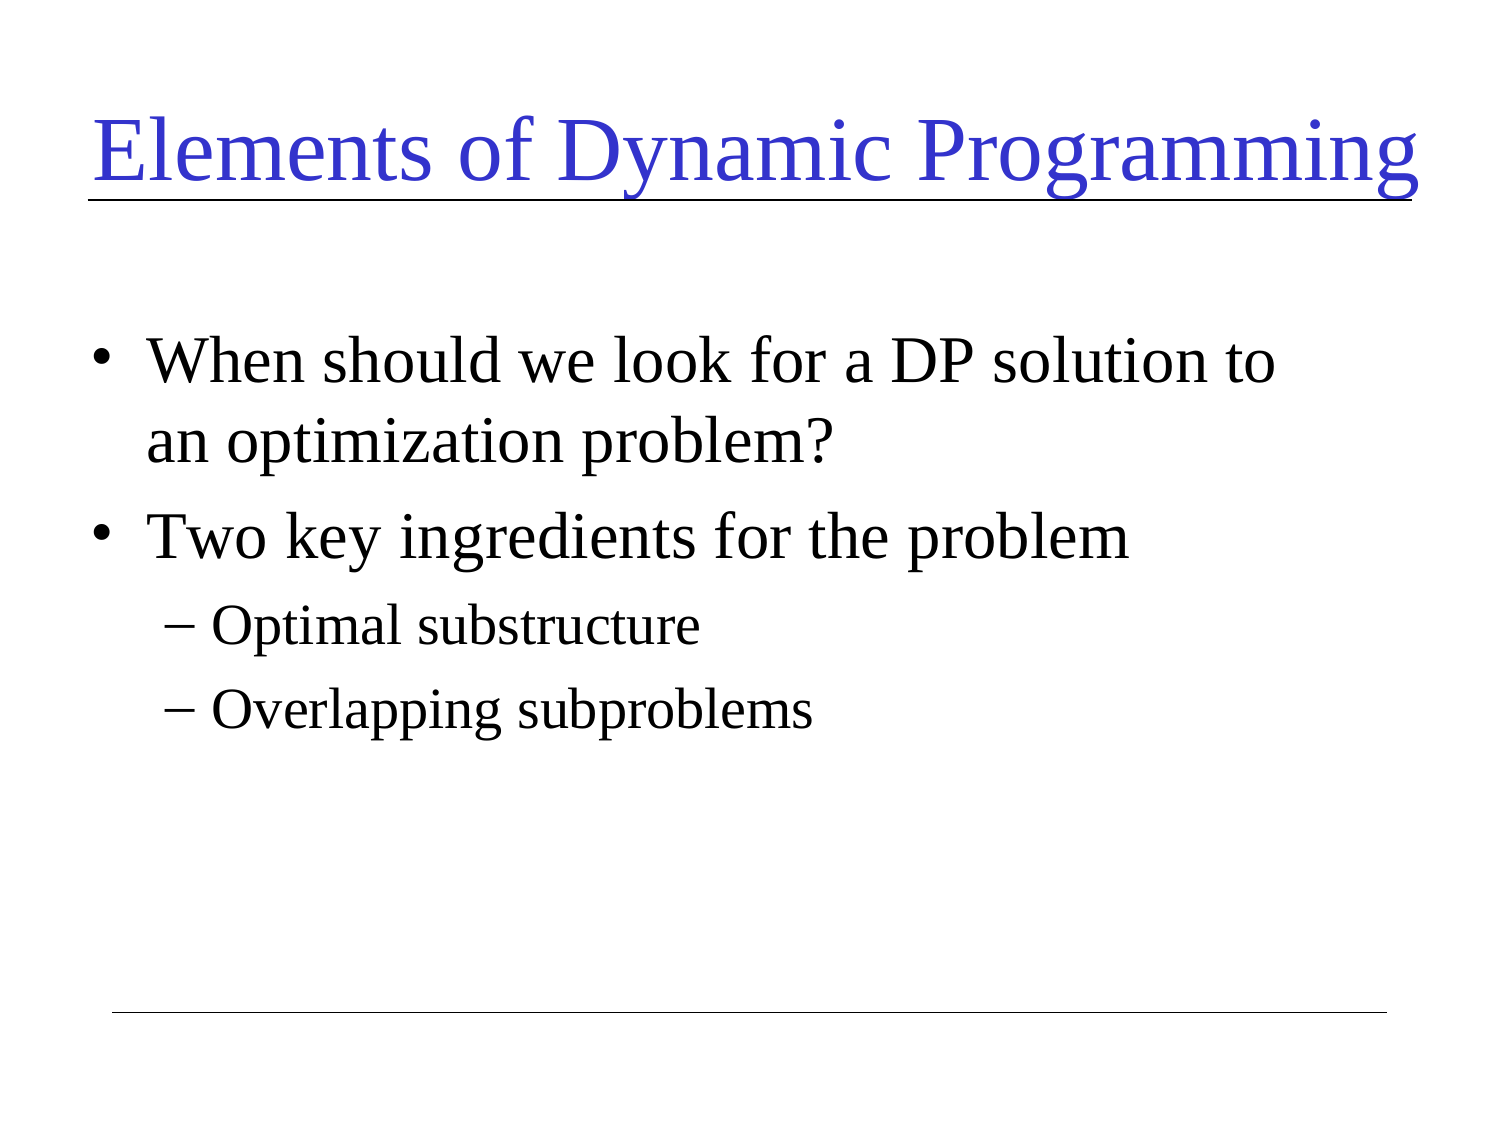

# Elements of Dynamic Programming

When should we look for a DP solution to an optimization problem?
Two key ingredients for the problem
Optimal substructure
Overlapping subproblems